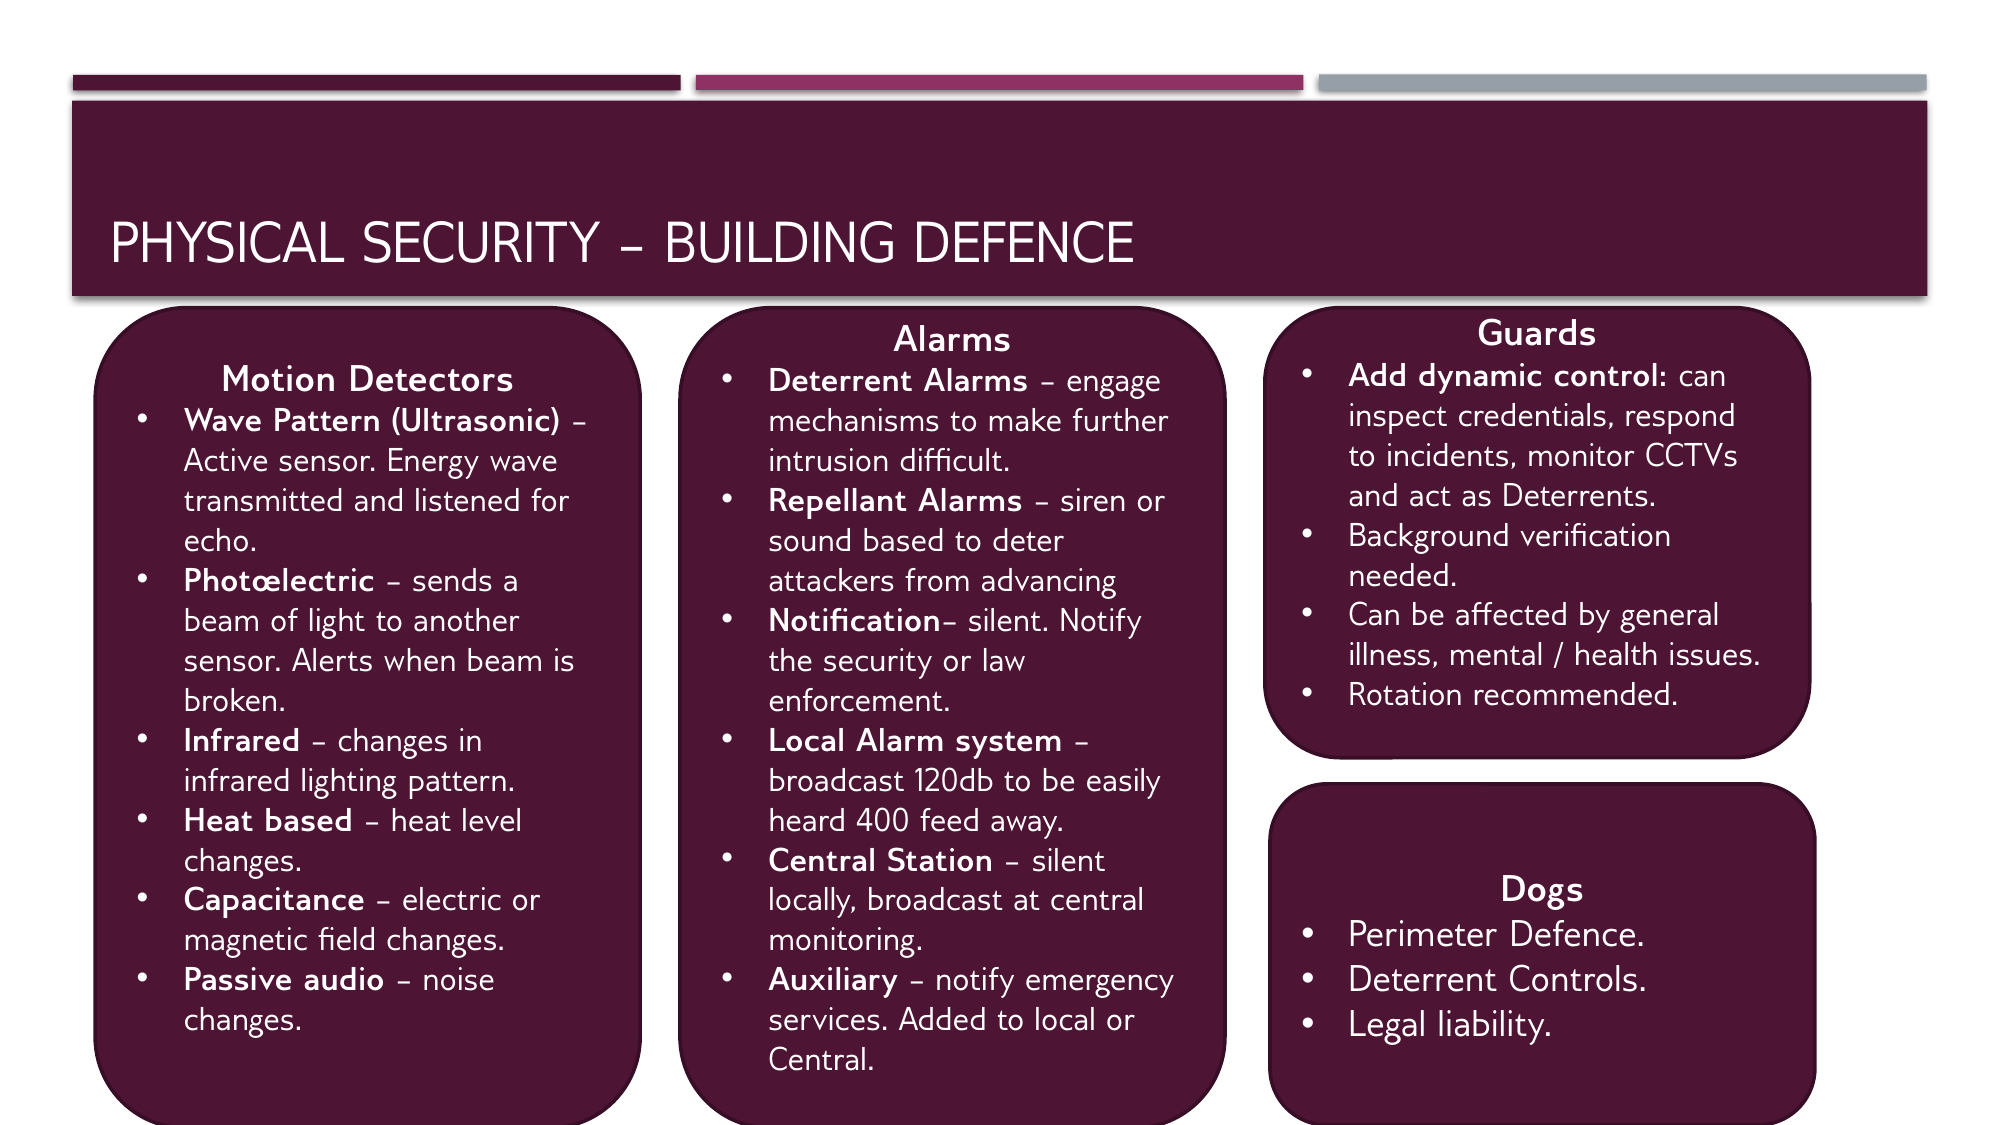

# PHYSICAL SECURITY – building Defence
Motion Detectors
Wave Pattern (Ultrasonic) – Active sensor. Energy wave transmitted and listened for echo.
Photoelectric – sends a beam of light to another sensor. Alerts when beam is broken.
Infrared – changes in infrared lighting pattern.
Heat based – heat level changes.
Capacitance – electric or magnetic field changes.
Passive audio – noise changes.

Alarms
Deterrent Alarms – engage mechanisms to make further intrusion difficult.
Repellant Alarms – siren or sound based to deter attackers from advancing
Notification– silent. Notify the security or law enforcement.
Local Alarm system – broadcast 120db to be easily heard 400 feed away.
Central Station – silent locally, broadcast at central monitoring.
Auxiliary – notify emergency services. Added to local or Central.

Guards
Add dynamic control: can inspect credentials, respond to incidents, monitor CCTVs and act as Deterrents.
Background verification needed.
Can be affected by general illness, mental / health issues.
Rotation recommended.

Dogs
Perimeter Defence.
Deterrent Controls.
Legal liability.